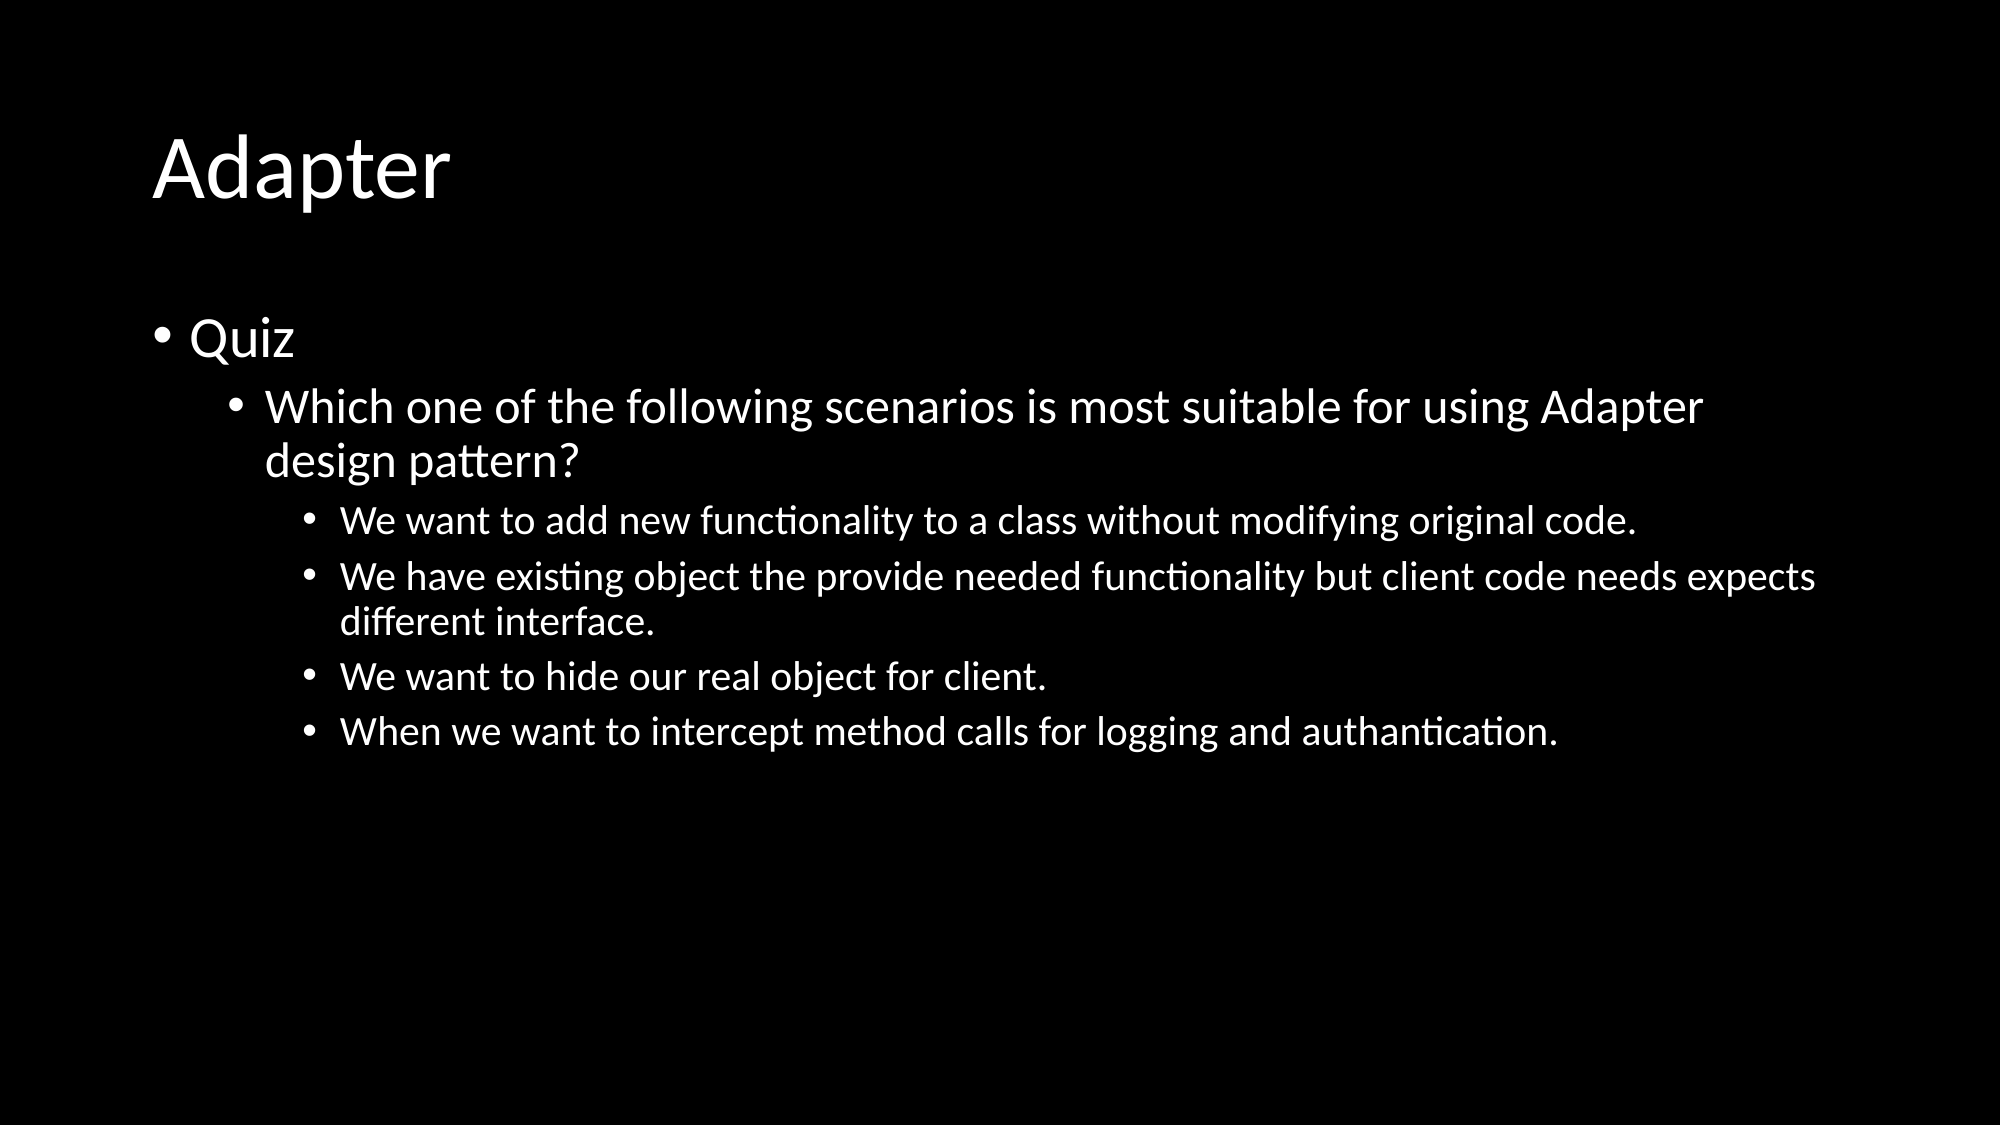

# Adapter
Quiz
Which one of the following scenarios is most suitable for using Adapter design pattern?
We want to add new functionality to a class without modifying original code.
We have existing object the provide needed functionality but client code needs expects different interface.
We want to hide our real object for client.
When we want to intercept method calls for logging and authantication.